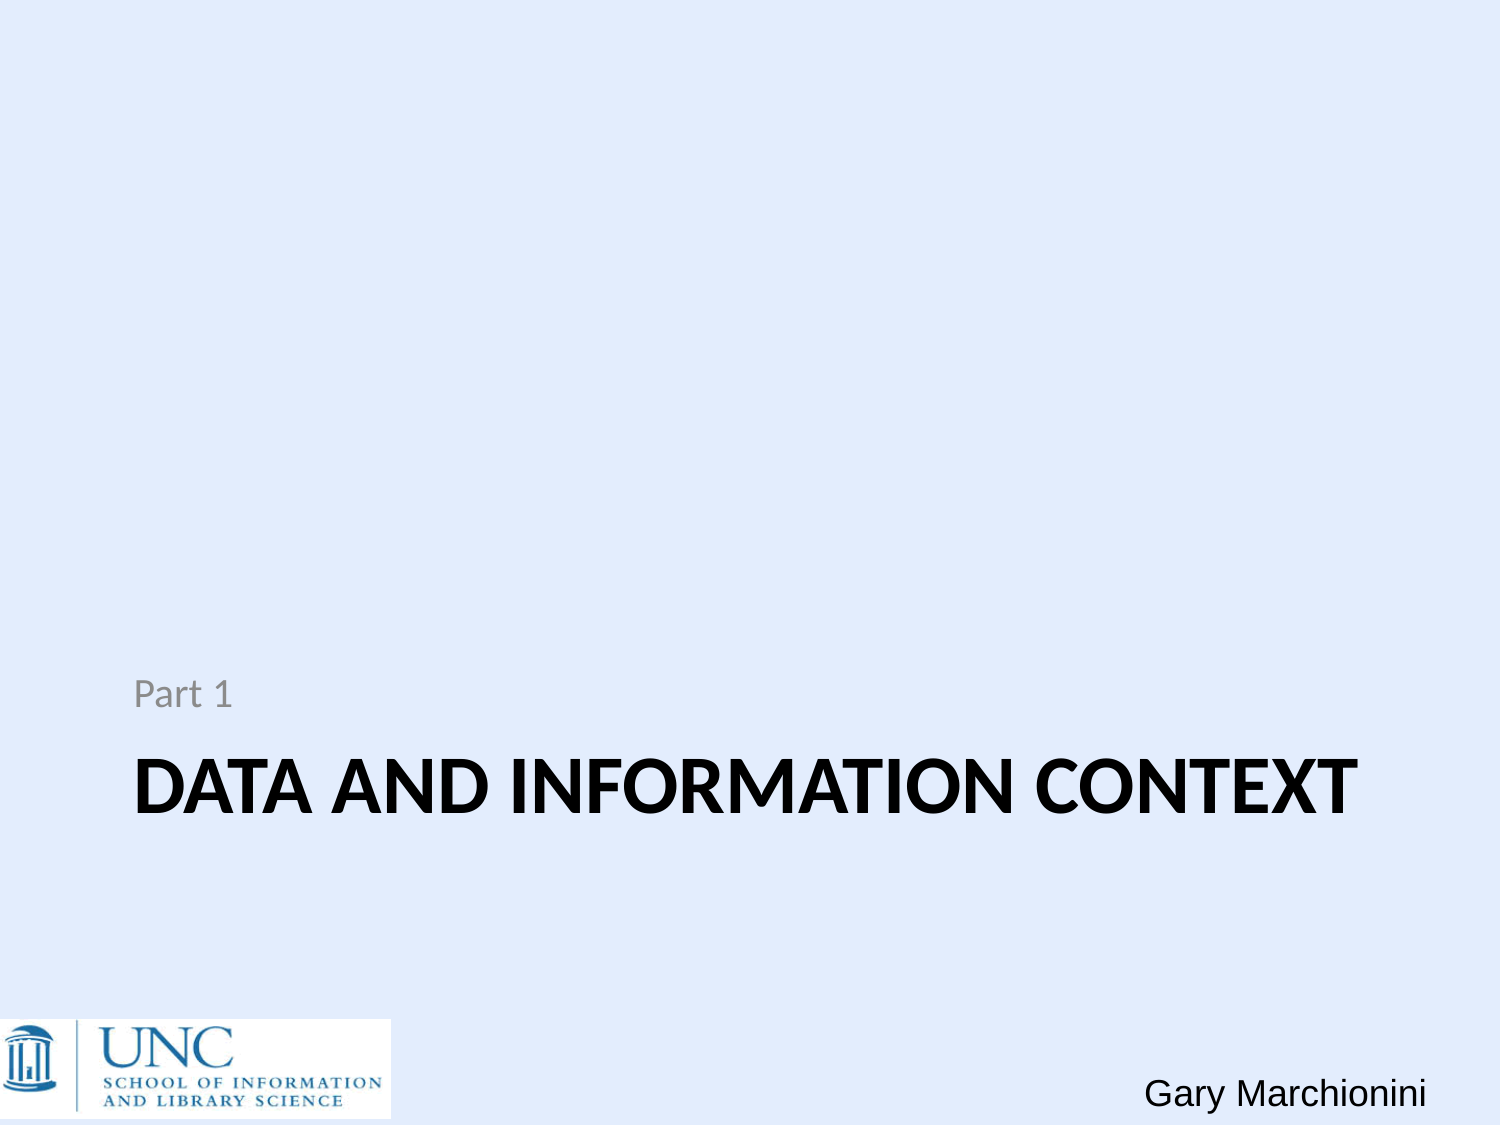

Part 1
# Data and information context